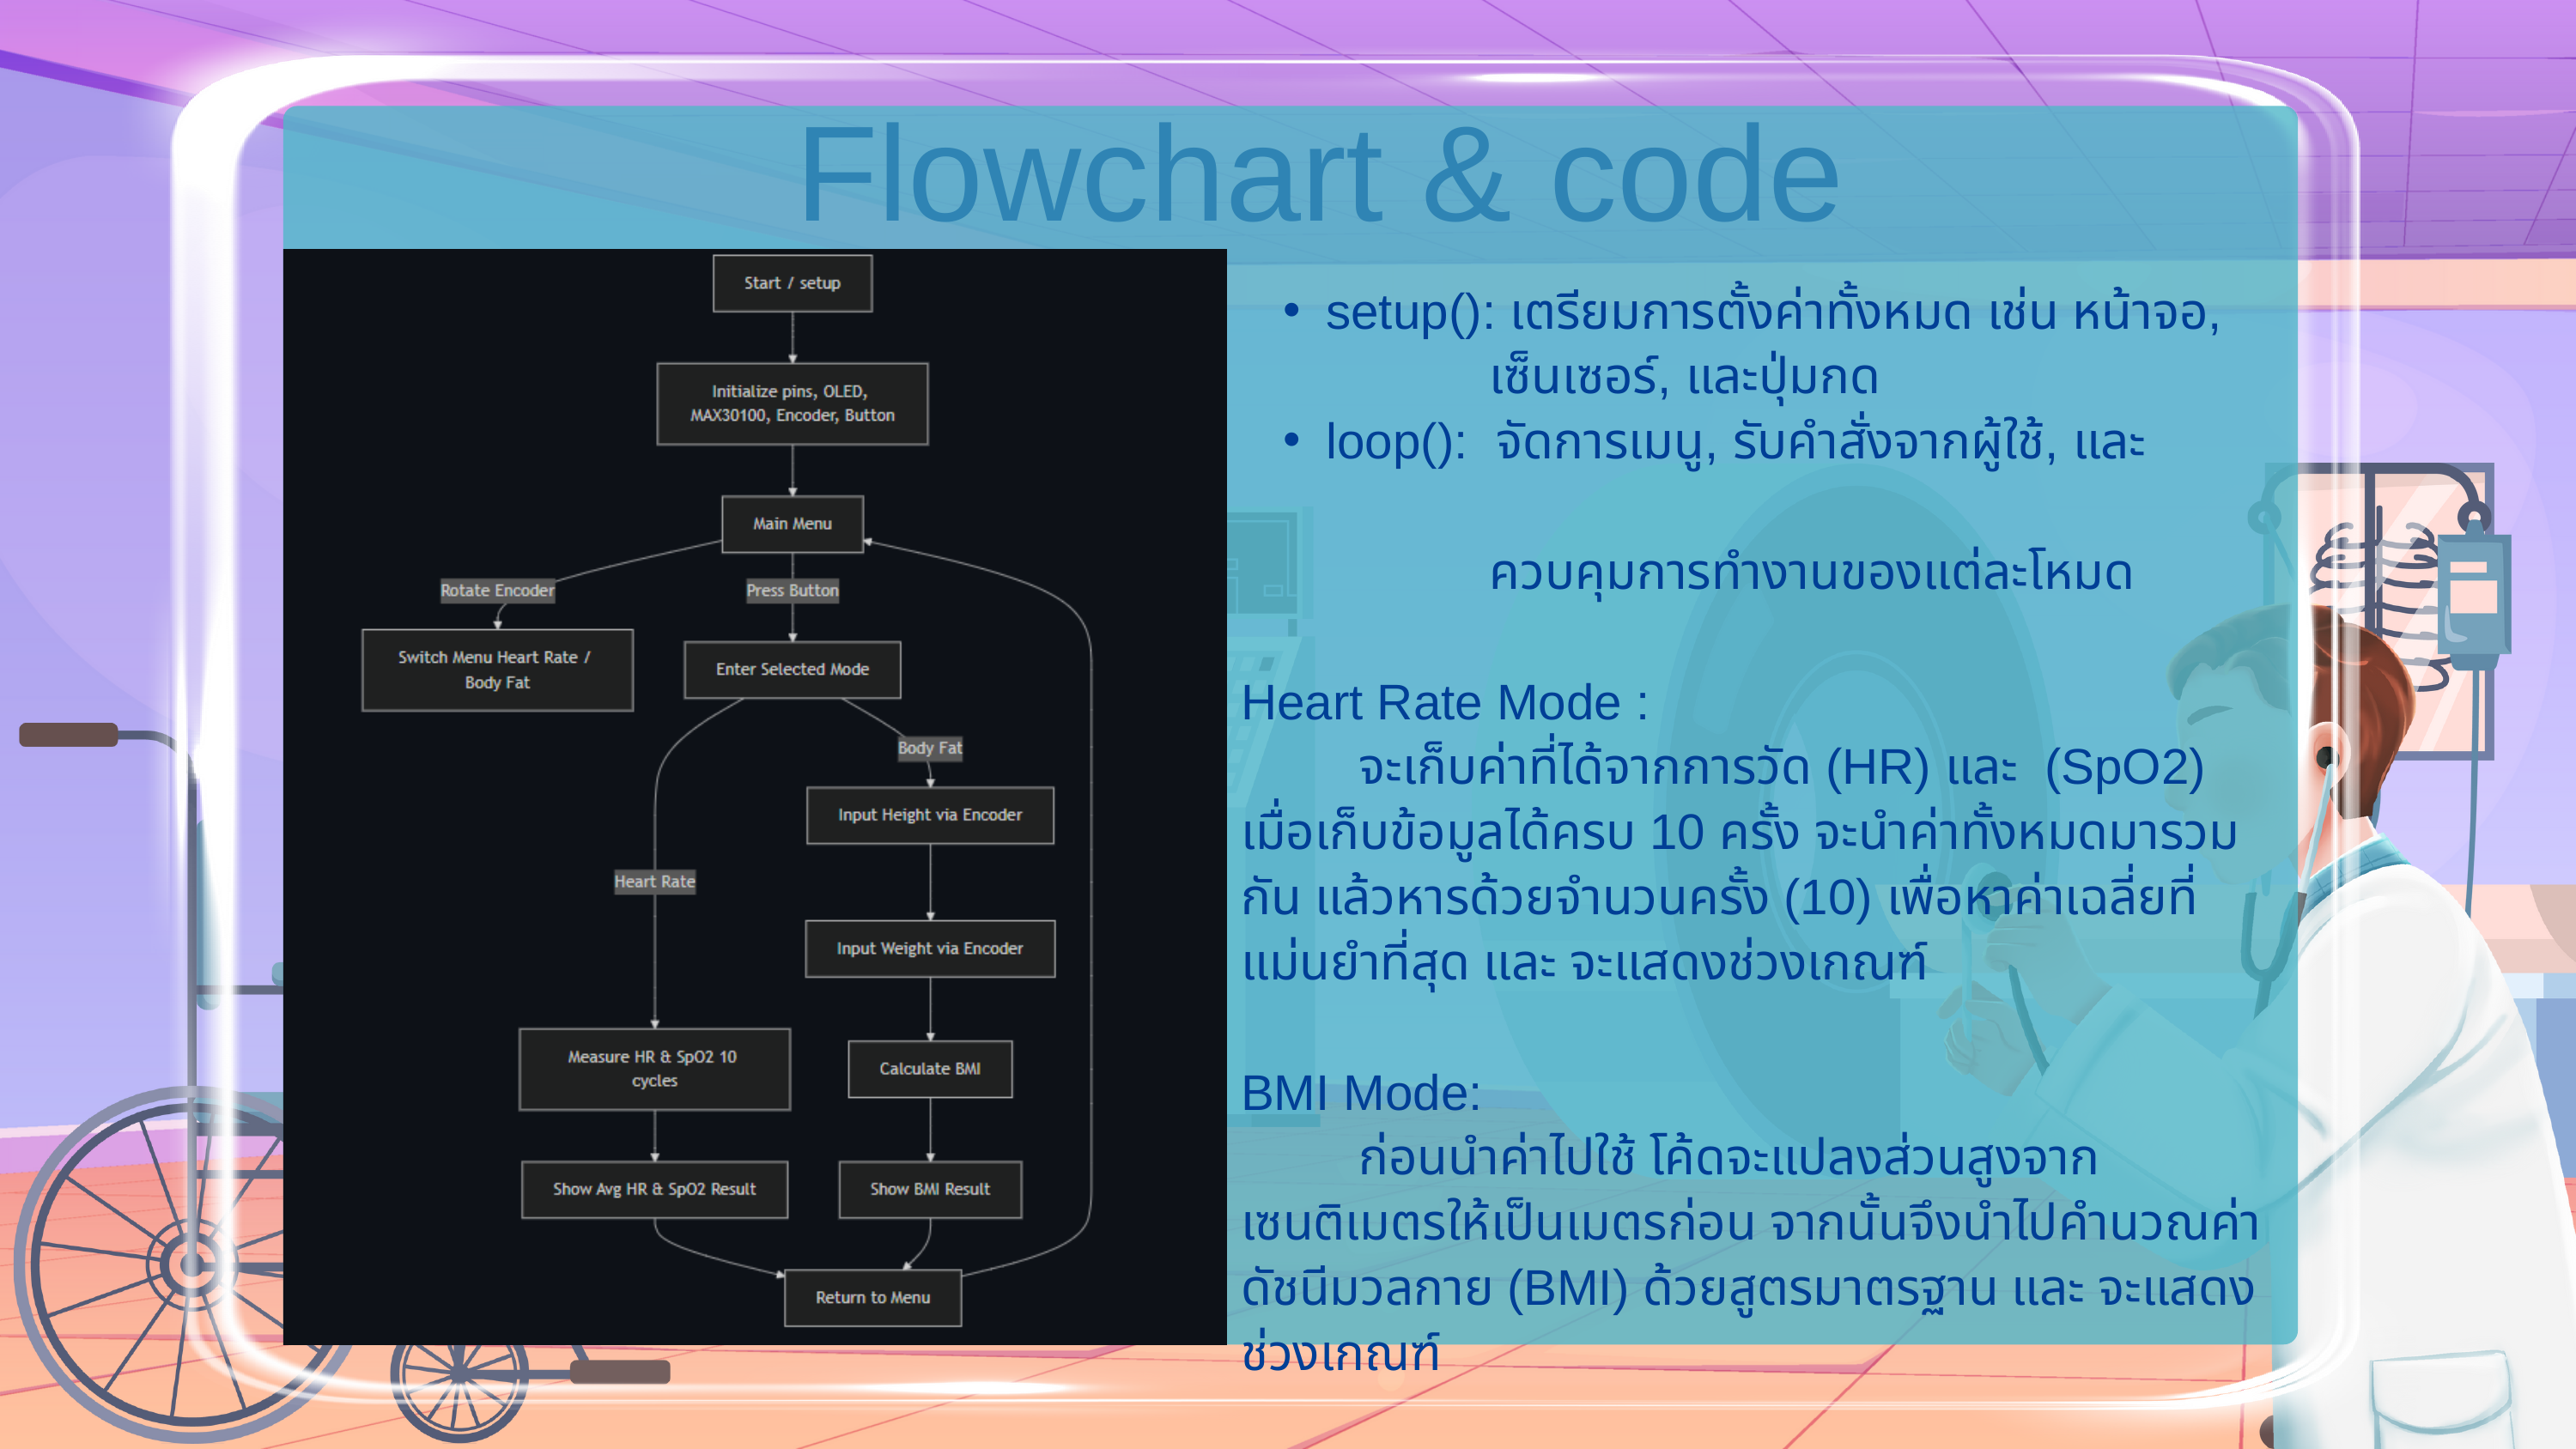

Flowchart & code

setup(): เตรียมการตั้งค่าทั้งหมด เช่น หน้าจอ,
                   เซ็นเซอร์, และปุ่มกด
loop():  จัดการเมนู, รับคำสั่งจากผู้ใช้, และ
                   ควบคุมการทำงานของแต่ละโหมด

Heart Rate Mode :
         จะเก็บค่าที่ได้จากการวัด (HR) และ  (SpO2) เมื่อเก็บข้อมูลได้ครบ 10 ครั้ง จะนำค่าทั้งหมดมารวมกัน แล้วหารด้วยจำนวนครั้ง (10) เพื่อหาค่าเฉลี่ยที่แม่นยำที่สุด และ จะแสดงช่วงเกณฑ์

BMI Mode:
         ก่อนนำค่าไปใช้ โค้ดจะแปลงส่วนสูงจากเซนติเมตรให้เป็นเมตรก่อน จากนั้นจึงนำไปคำนวณค่า ดัชนีมวลกาย (BMI) ด้วยสูตรมาตรฐาน และ จะแสดงช่วงเกณฑ์